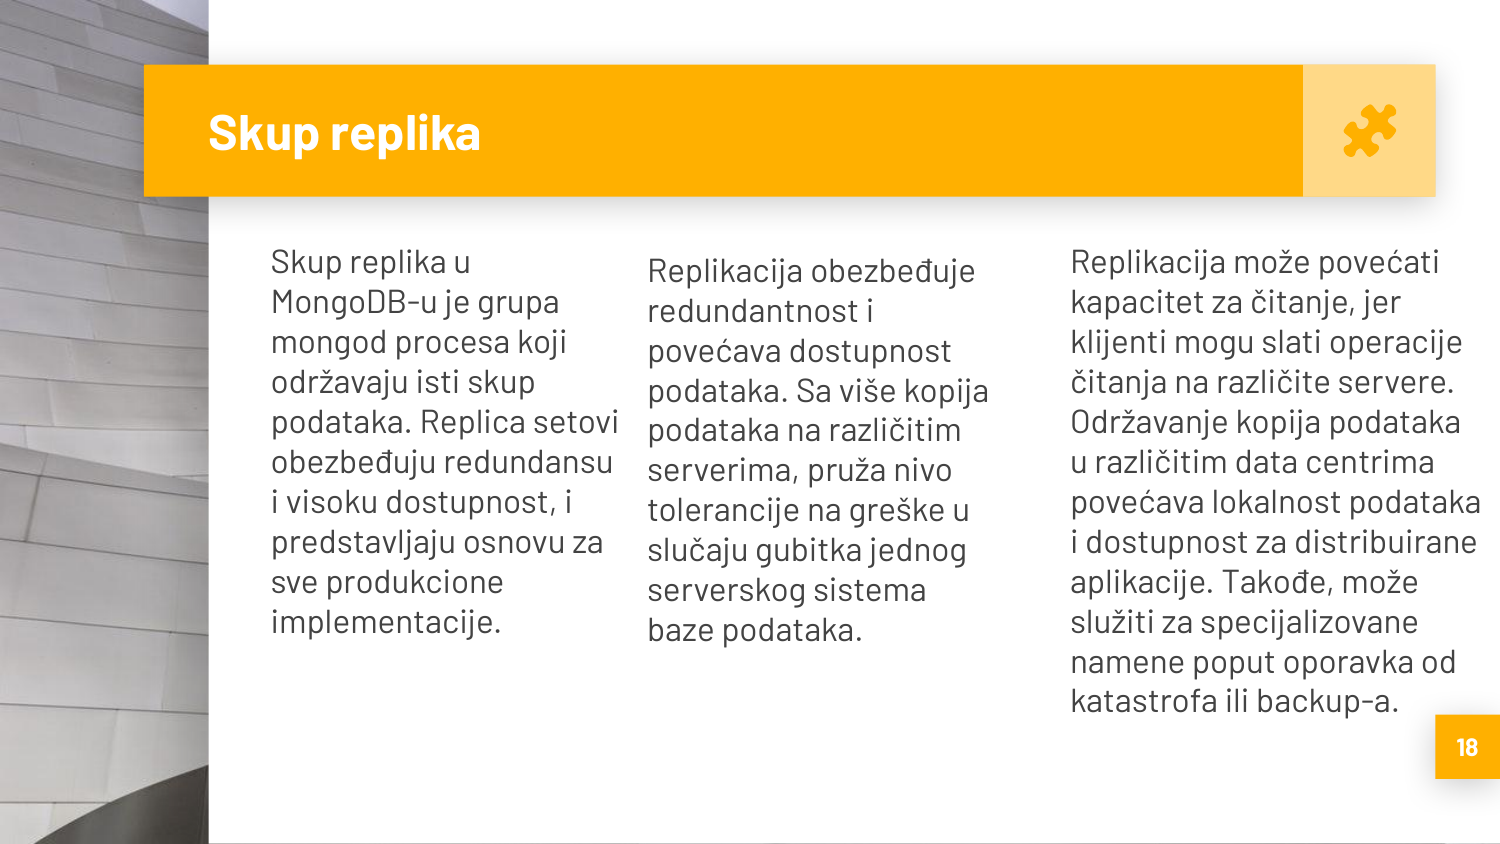

Skup replika

Skup replika u MongoDB-u je grupa mongod procesa koji održavaju isti skup podataka. Replica setovi obezbeđuju redundansu i visoku dostupnost, i predstavljaju osnovu za sve produkcione implementacije.
Replikacija može povećati kapacitet za čitanje, jer klijenti mogu slati operacije čitanja na različite servere. Održavanje kopija podataka u različitim data centrima povećava lokalnost podataka i dostupnost za distribuirane aplikacije. Takođe, može služiti za specijalizovane namene poput oporavka od katastrofa ili backup-a.
Replikacija obezbeđuje redundantnost i povećava dostupnost podataka. Sa više kopija podataka na različitim serverima, pruža nivo tolerancije na greške u slučaju gubitka jednog serverskog sistema baze podataka.
18